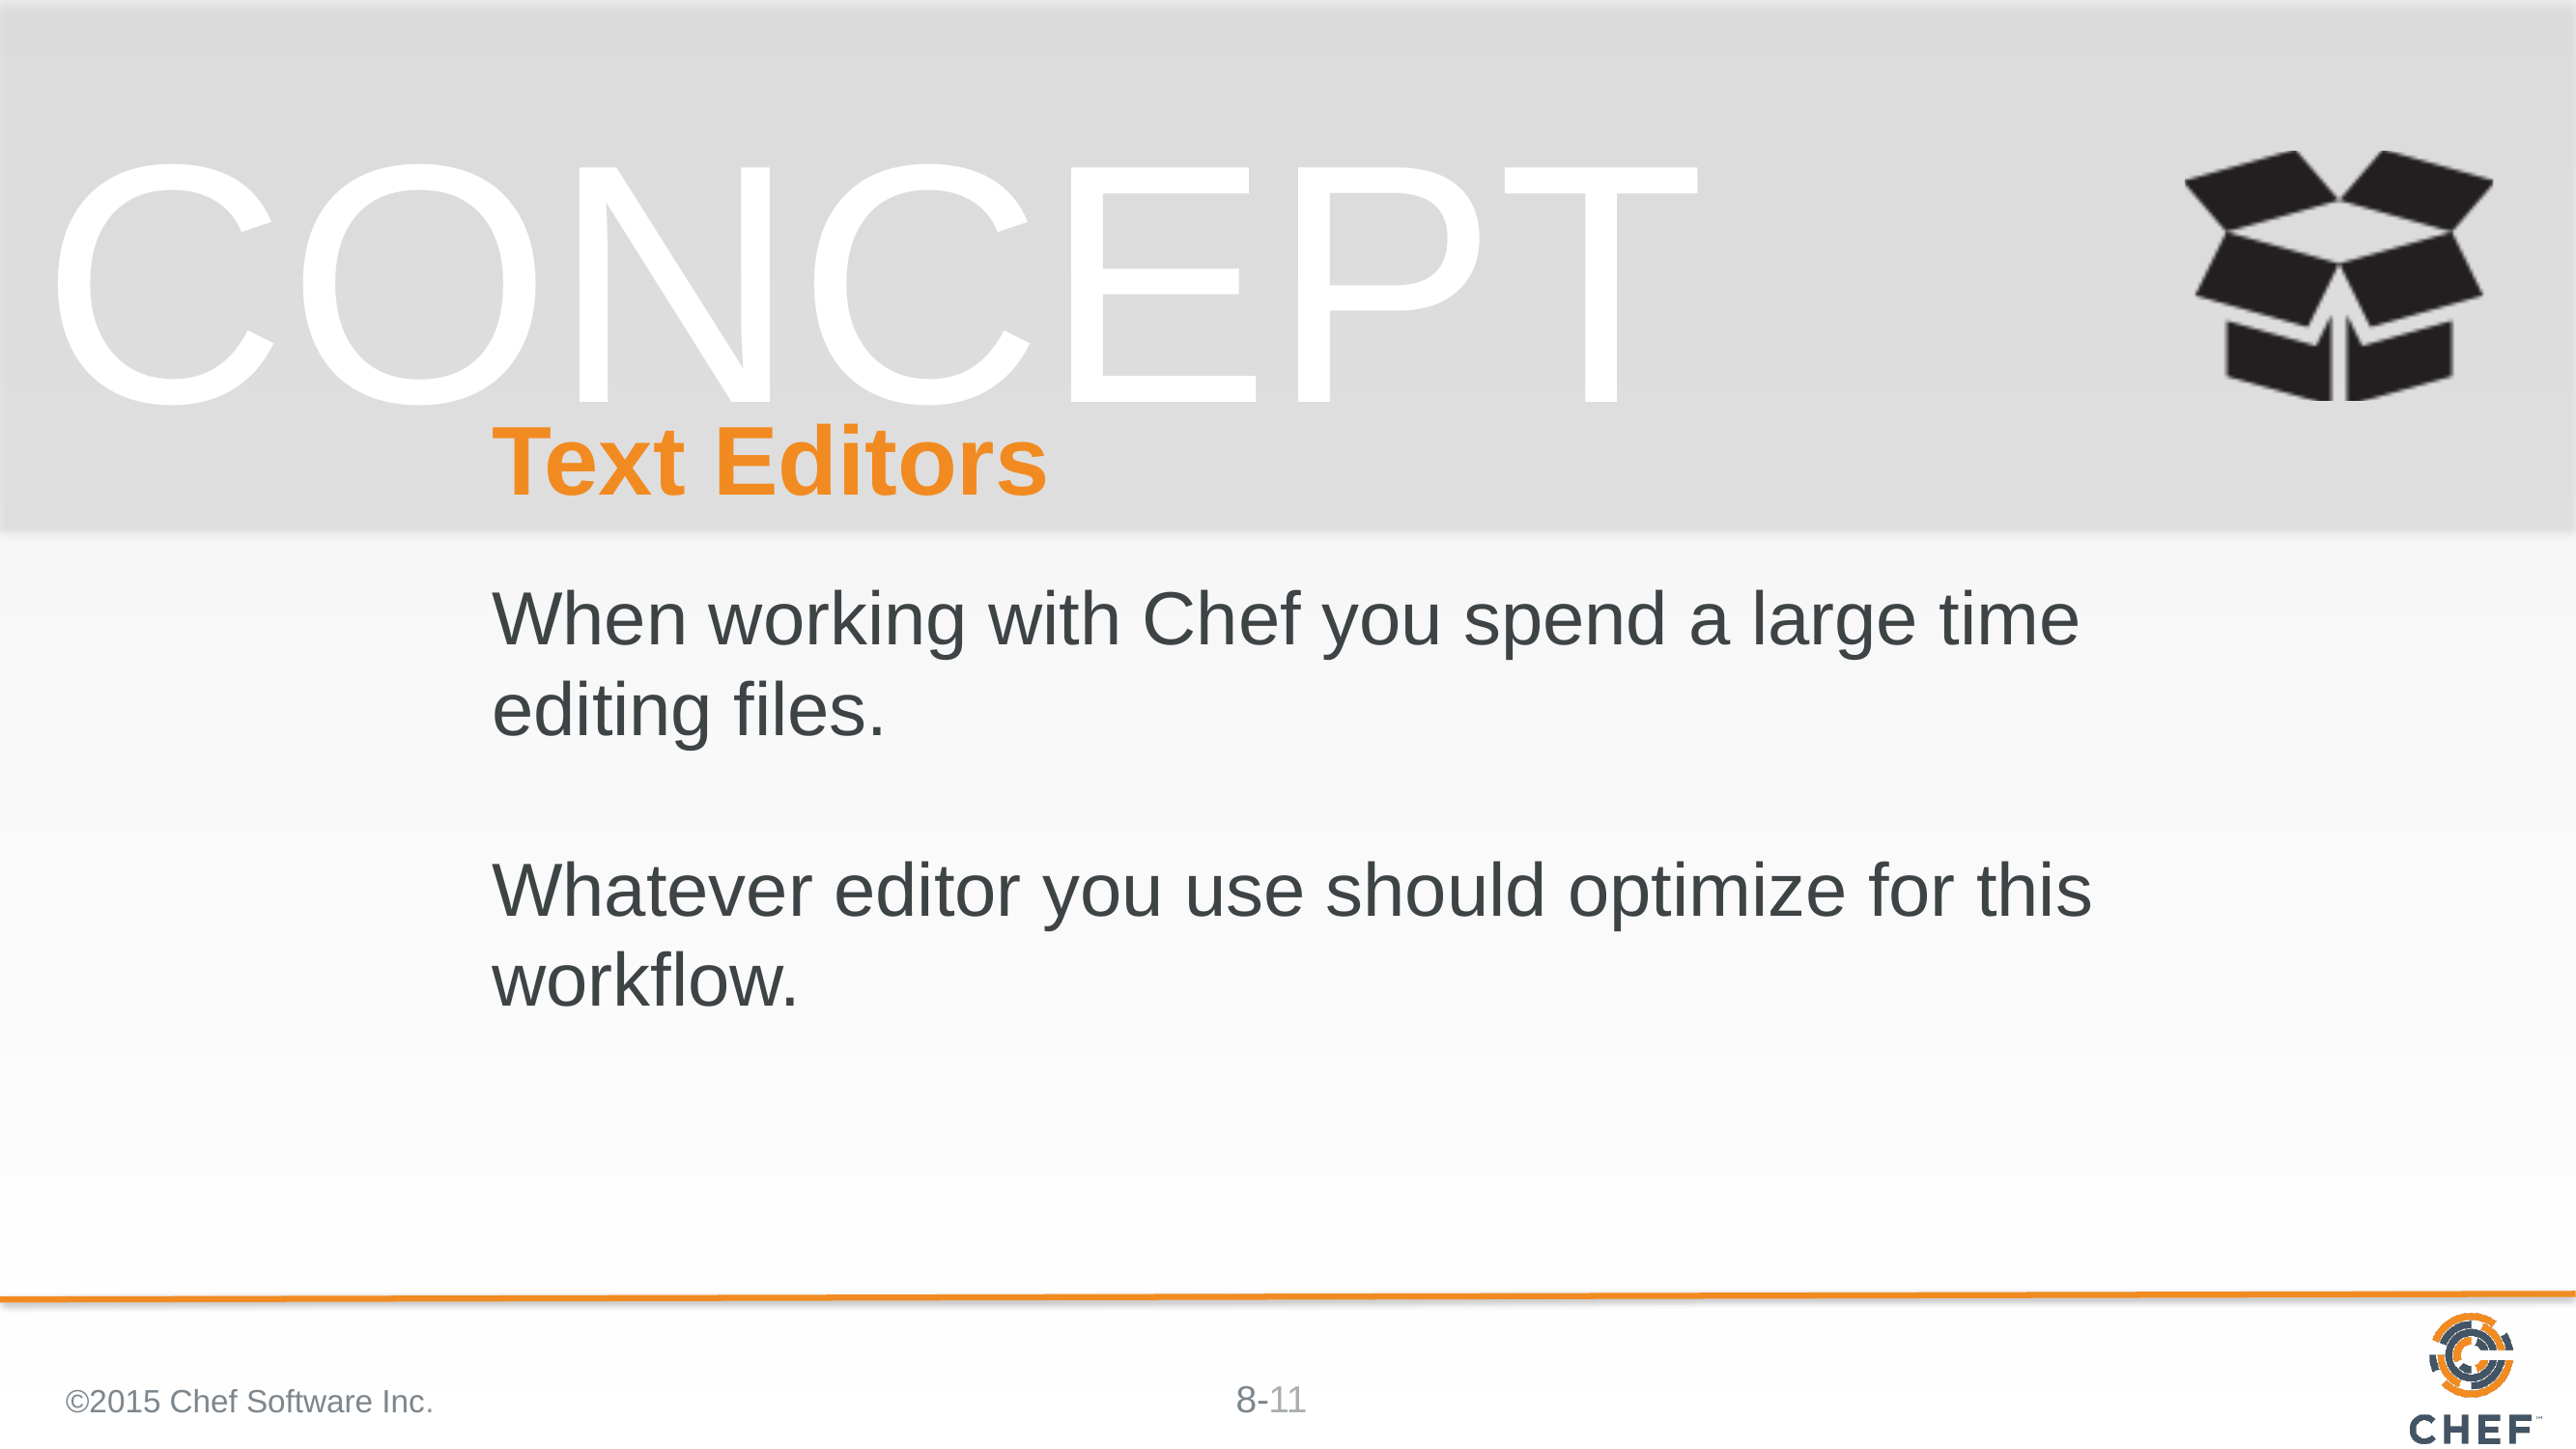

# Text Editors
When working with Chef you spend a large time editing files.

Whatever editor you use should optimize for this workflow.

©2015 Chef Software Inc.
11